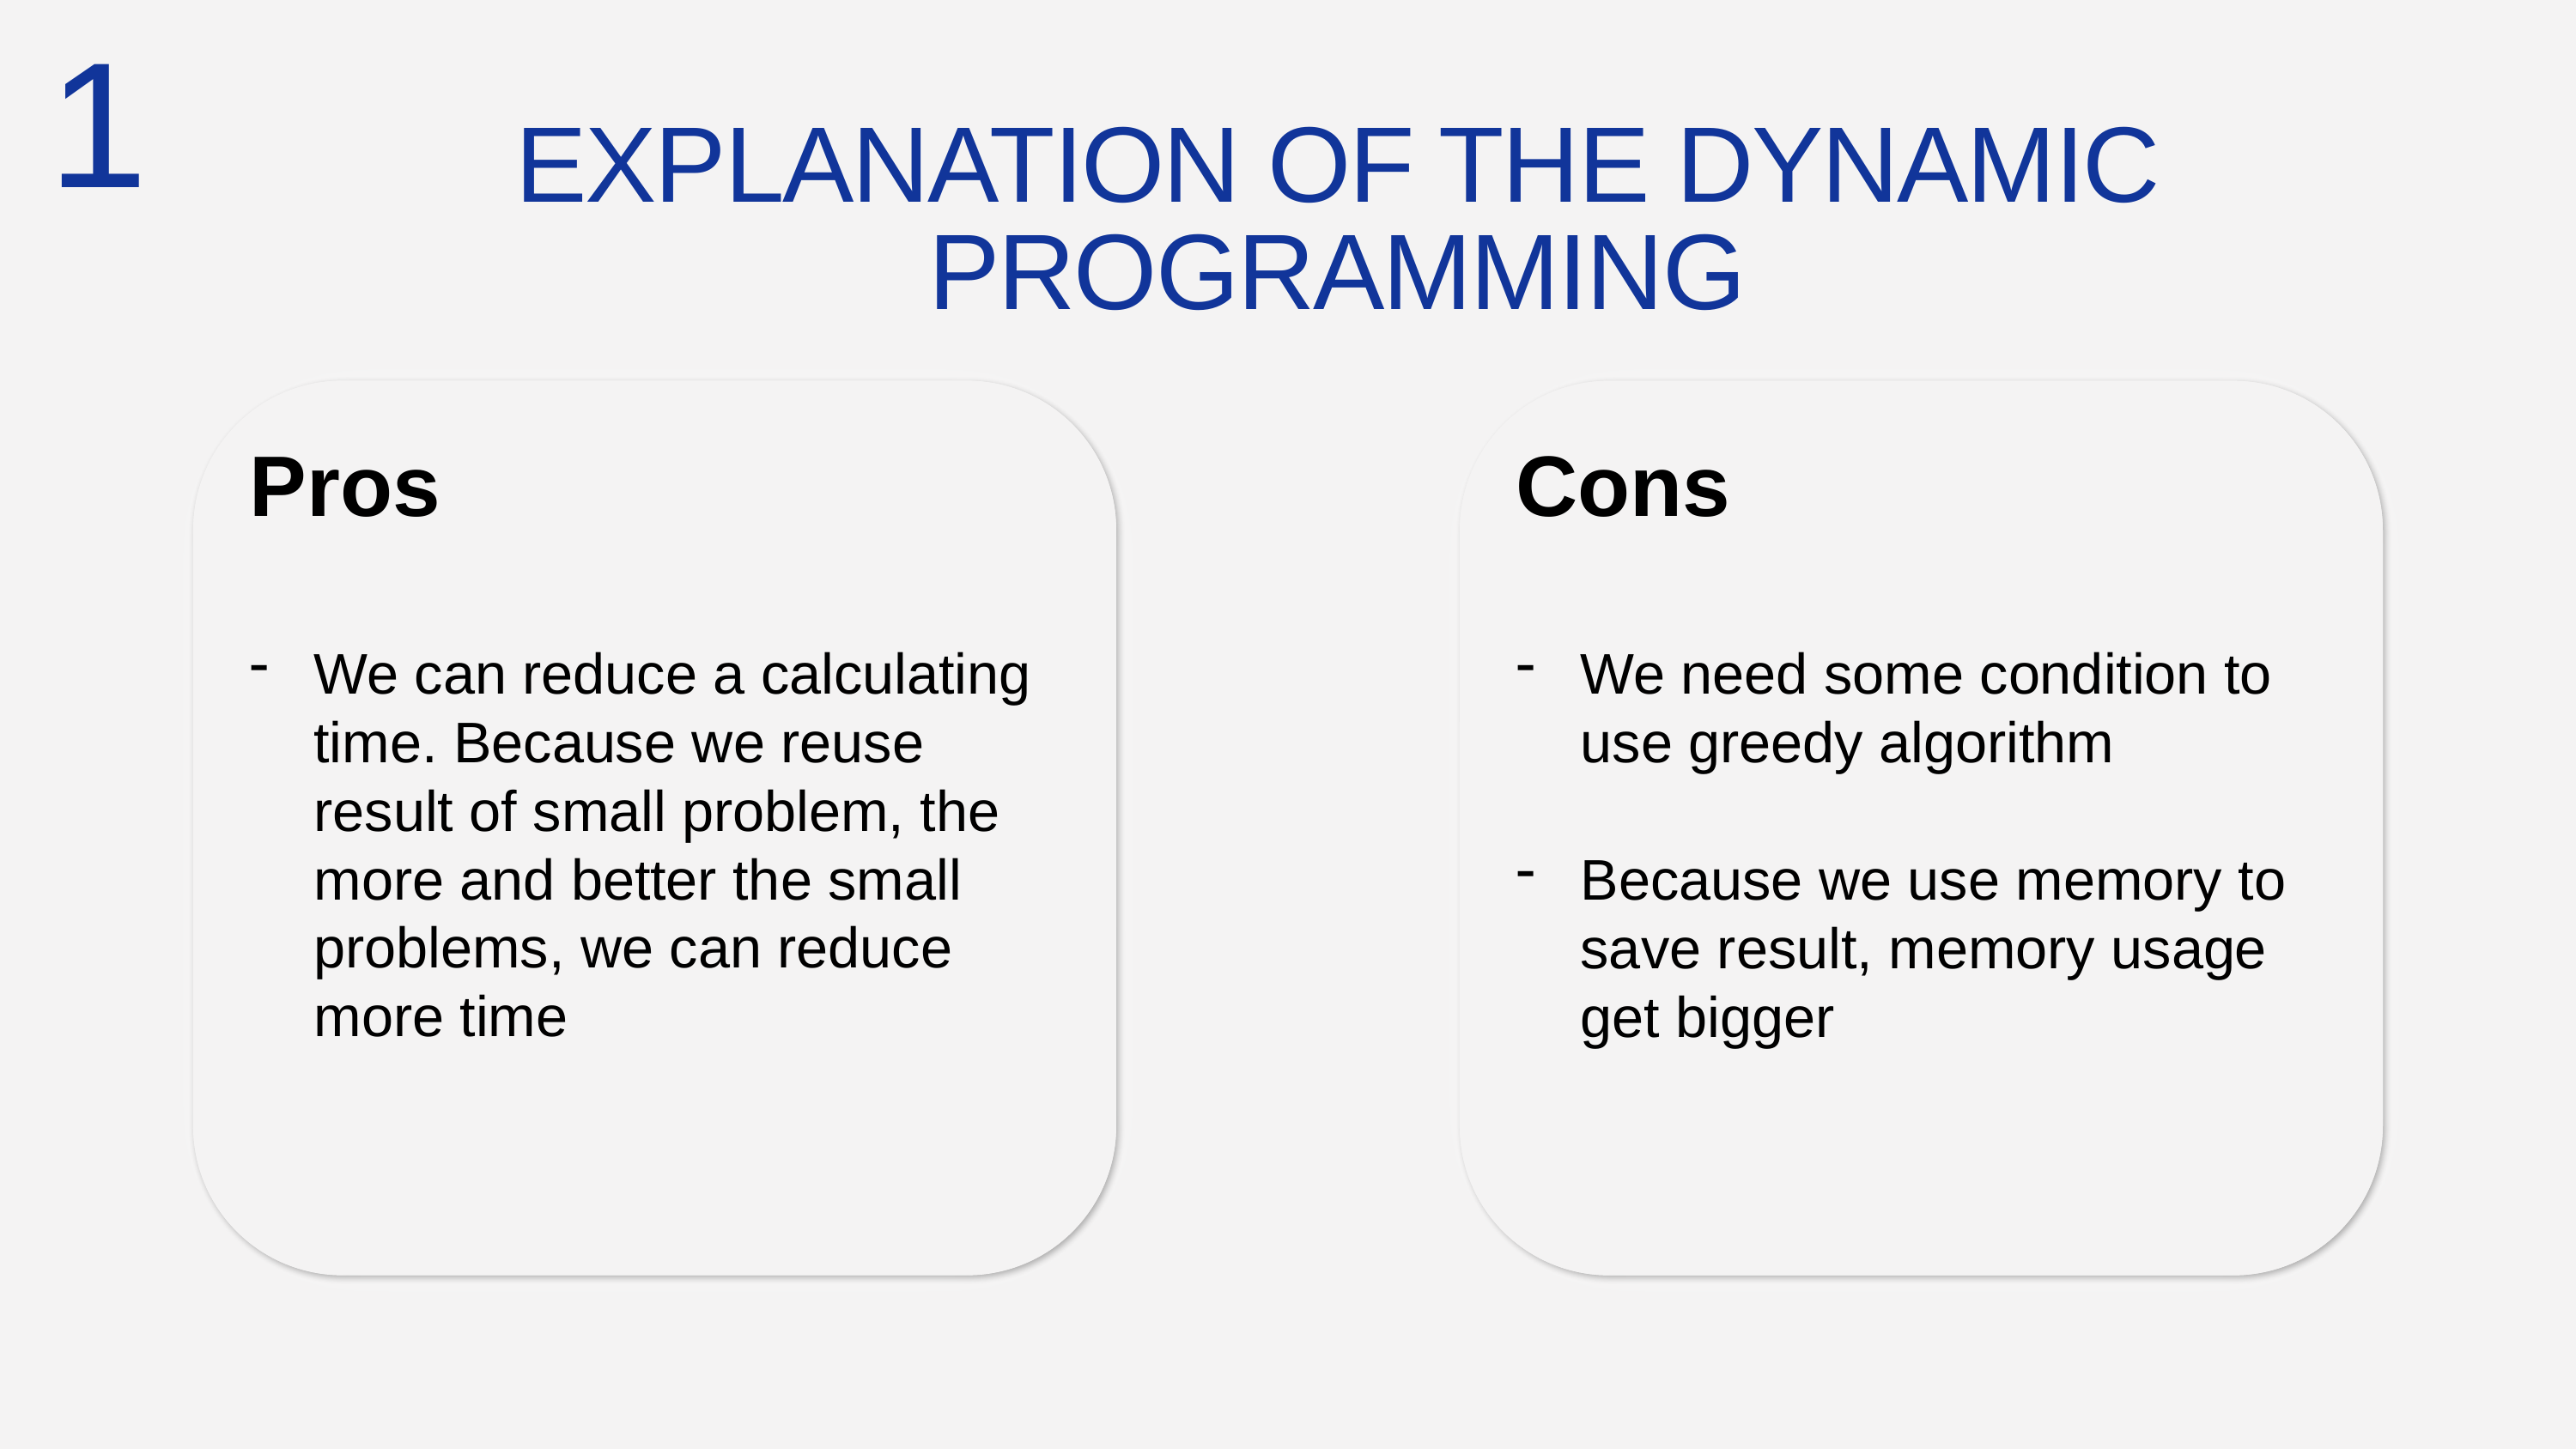

1
EXPLANATION OF THE DYNAMIC PROGRAMMING
Pros

We can reduce a calculating time. Because we reuse result of small problem, the more and better the small problems, we can reduce more time
1.

1.

Cons

We need some condition to use greedy algorithm

Because we use memory to save result, memory usage get bigger